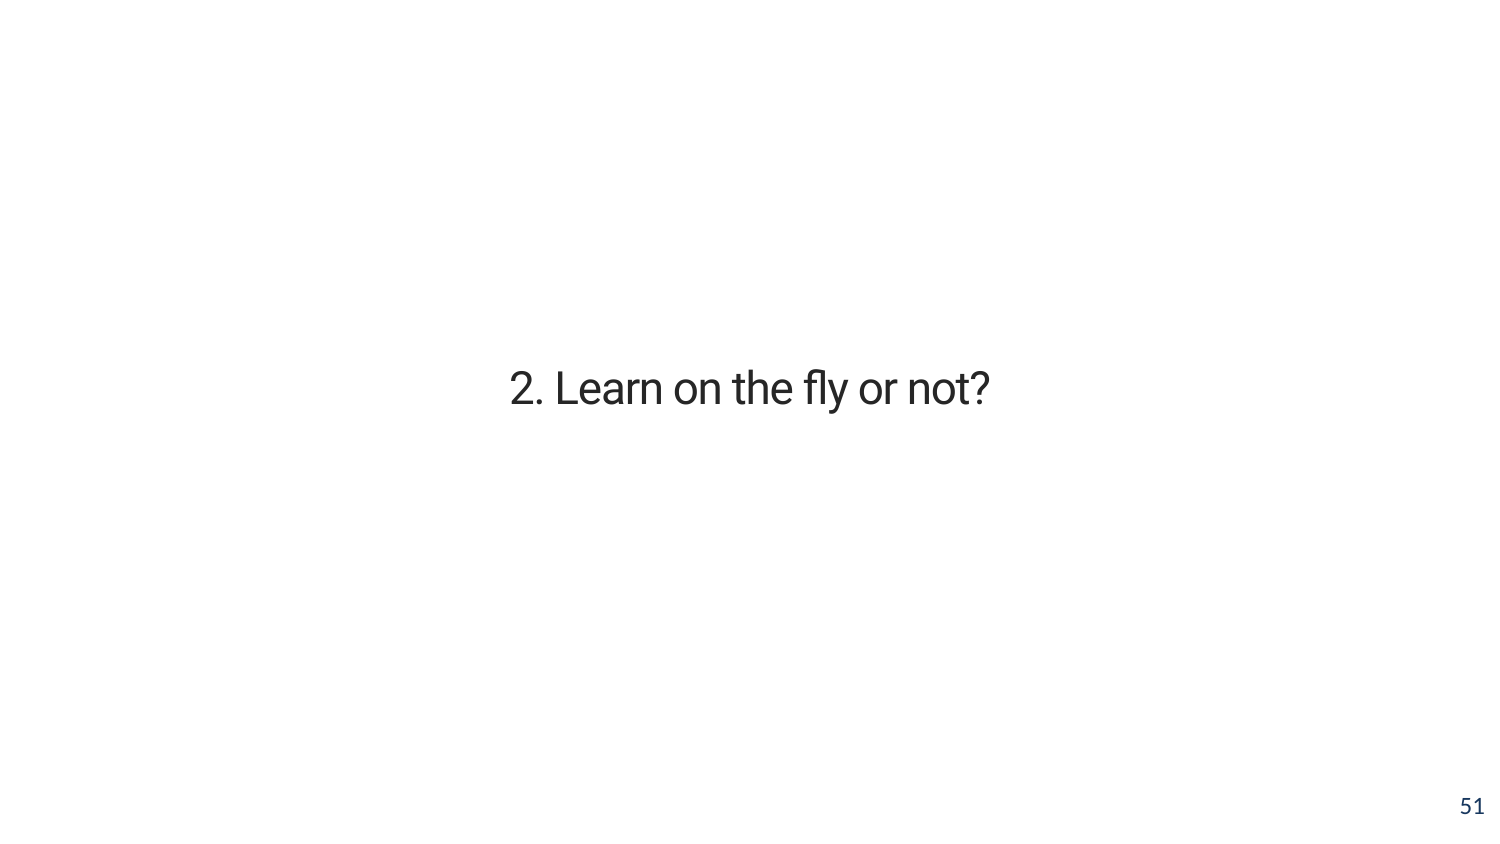

2. Learn on the fly or not?
51